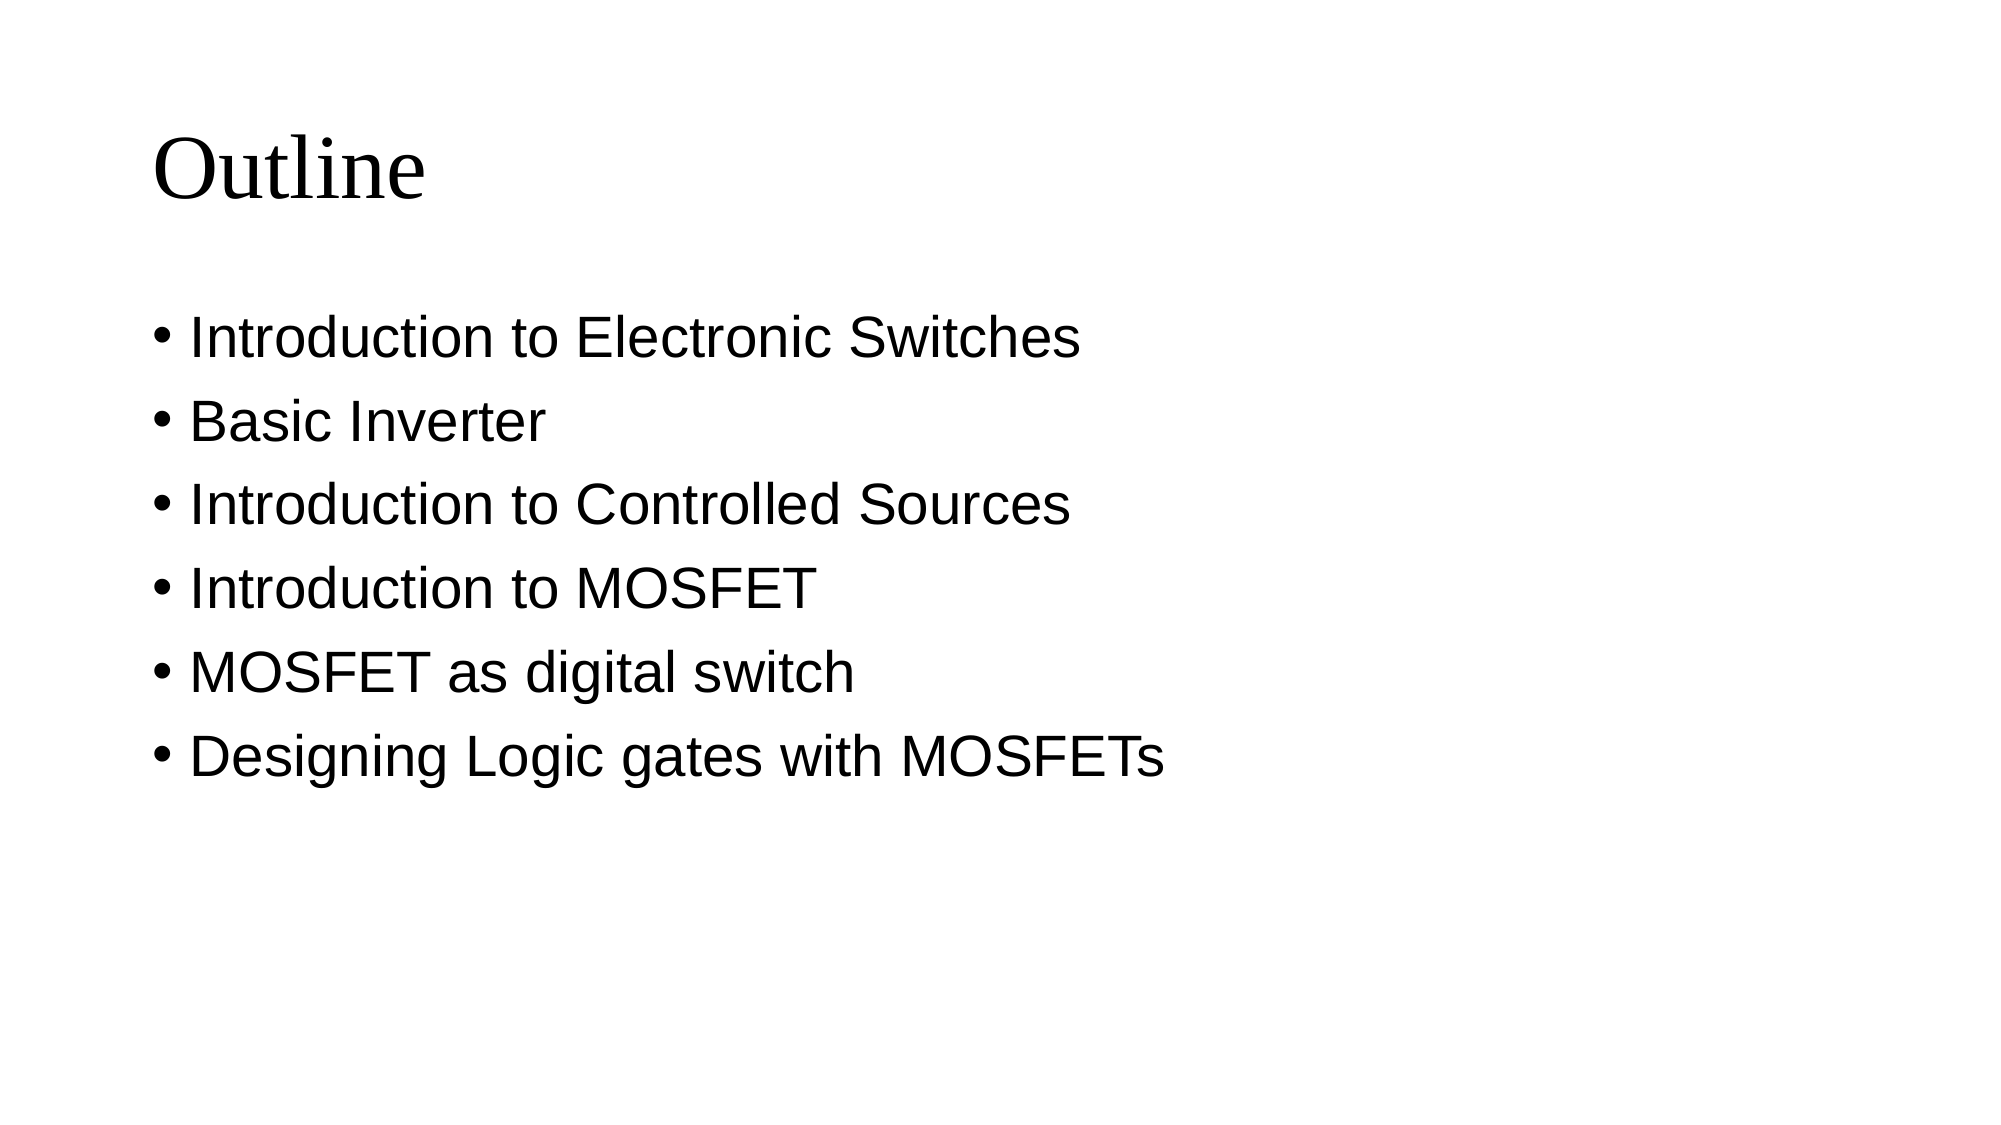

# Outline
Introduction to Electronic Switches
Basic Inverter
Introduction to Controlled Sources
Introduction to MOSFET
MOSFET as digital switch
Designing Logic gates with MOSFETs